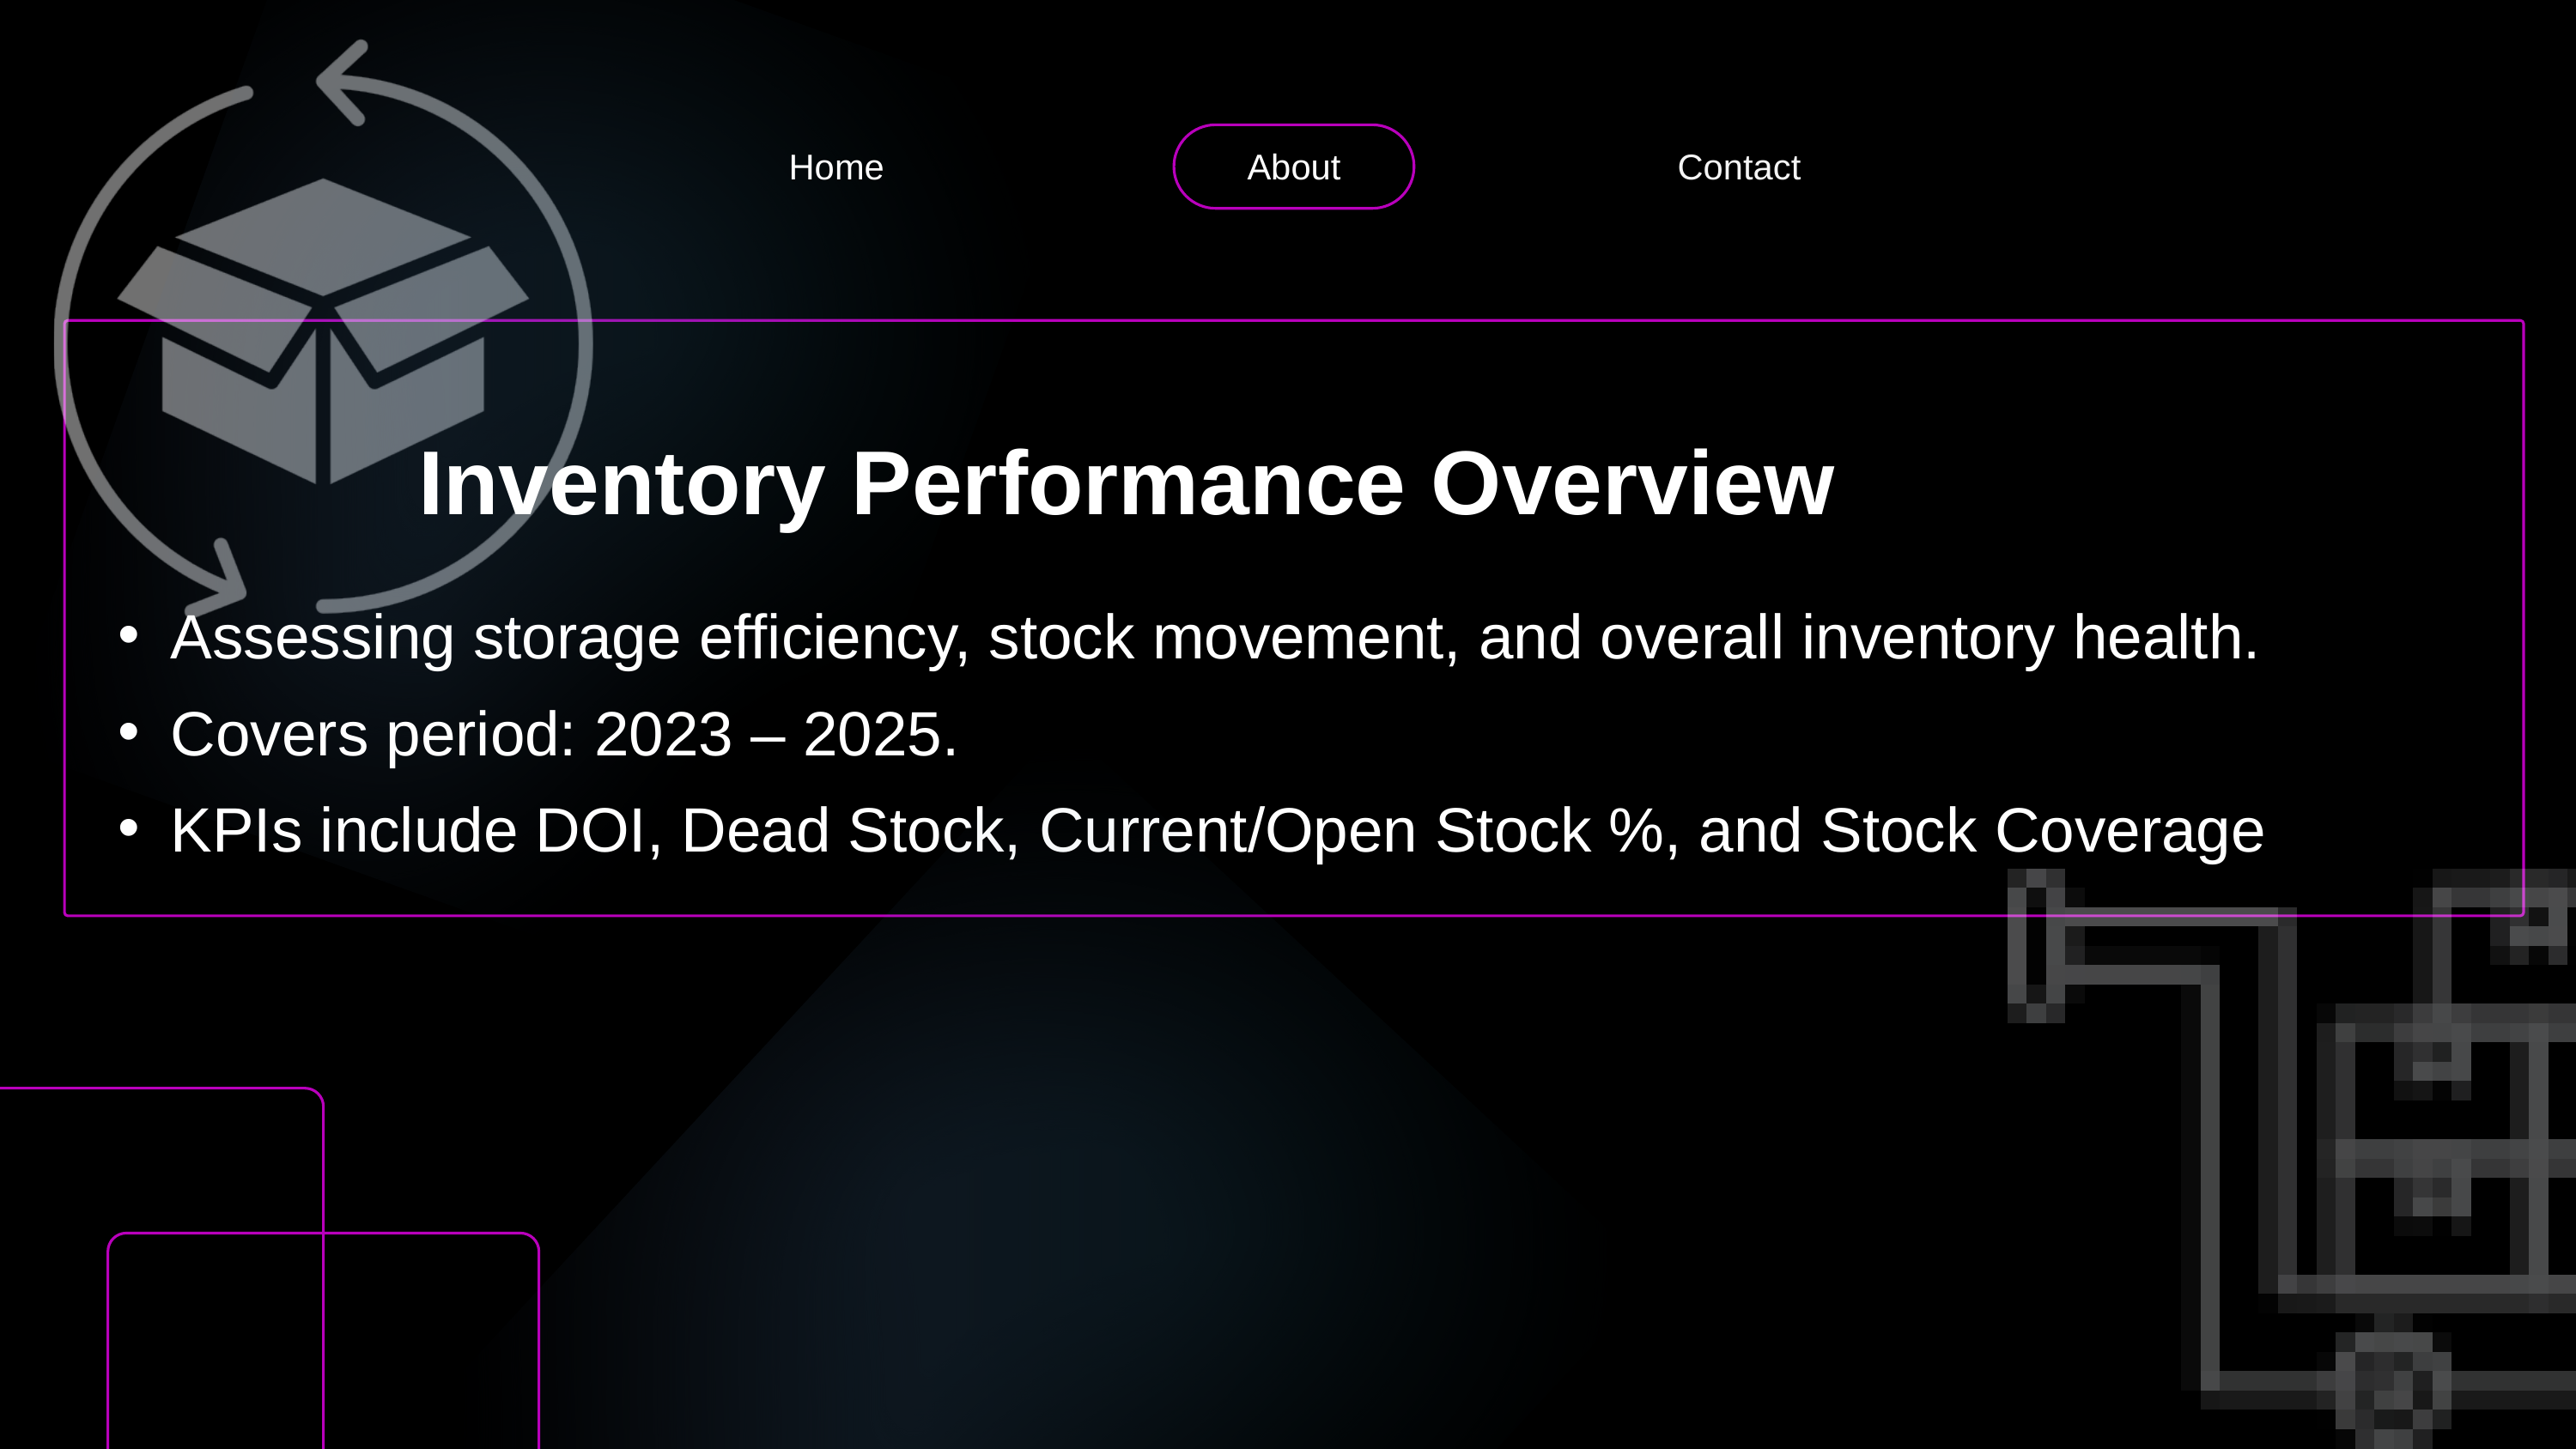

Home
About
Contact

Inventory Performance Overview
Assessing storage efficiency, stock movement, and overall inventory health.
Covers period: 2023 – 2025.
KPIs include DOI, Dead Stock, Current/Open Stock %, and Stock Coverage